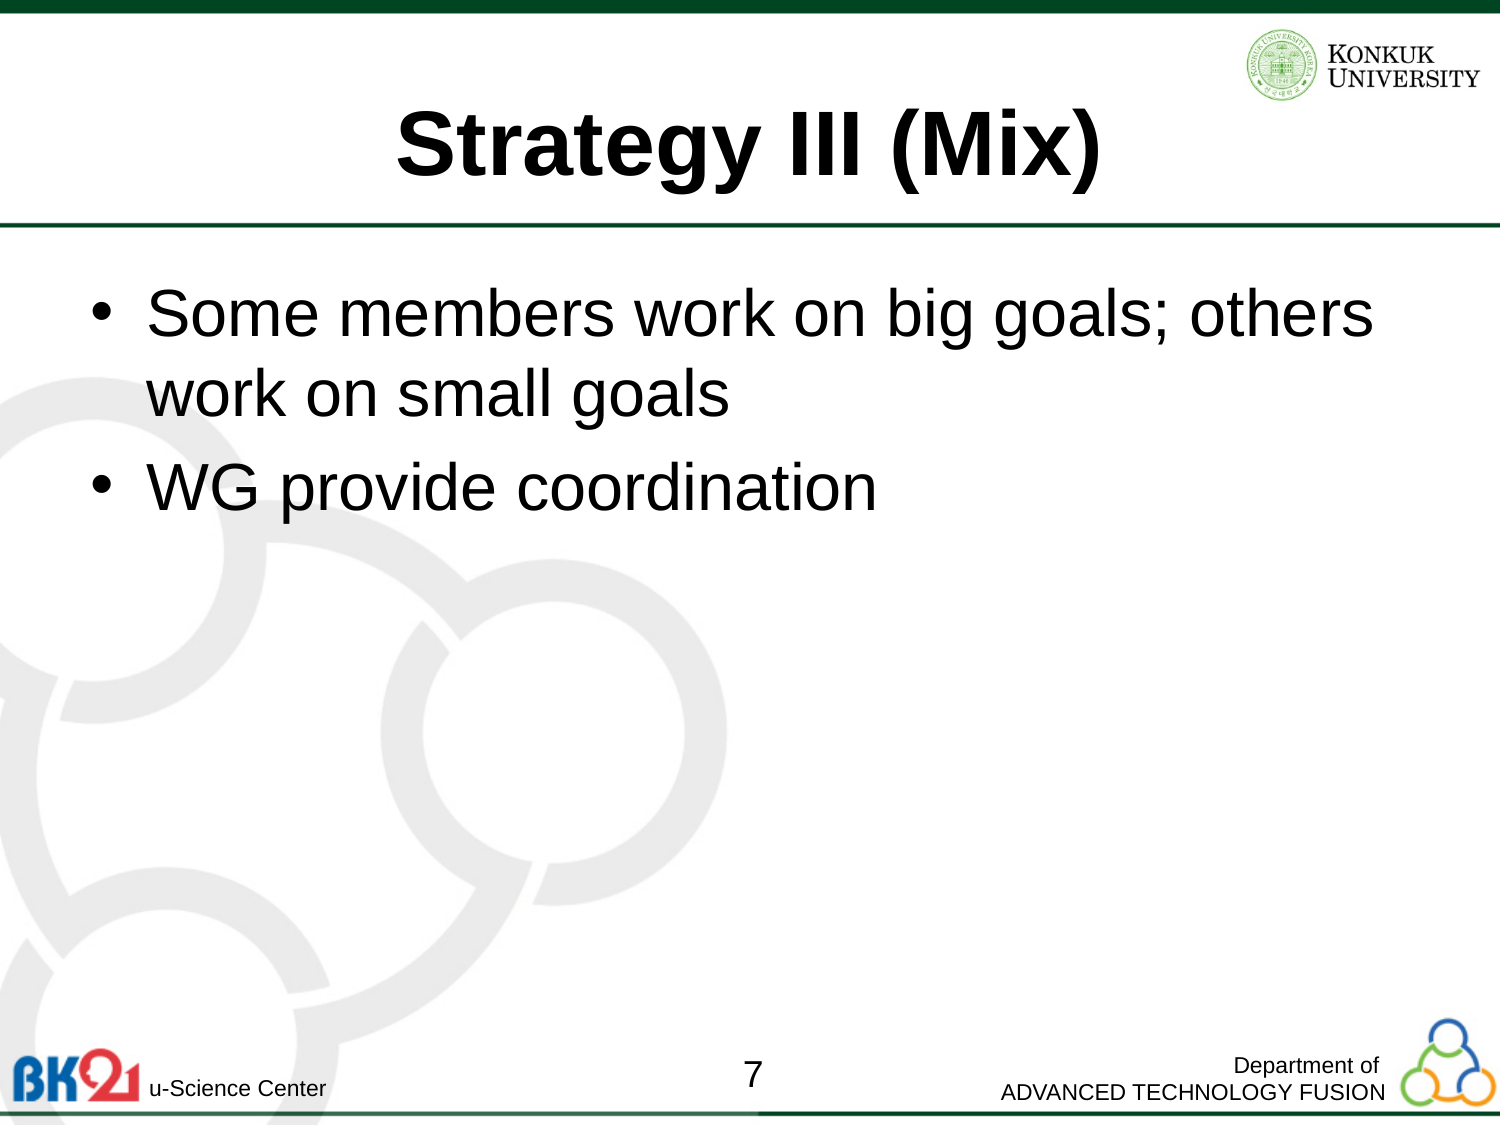

# Strategy III (Mix)
Some members work on big goals; others work on small goals
WG provide coordination